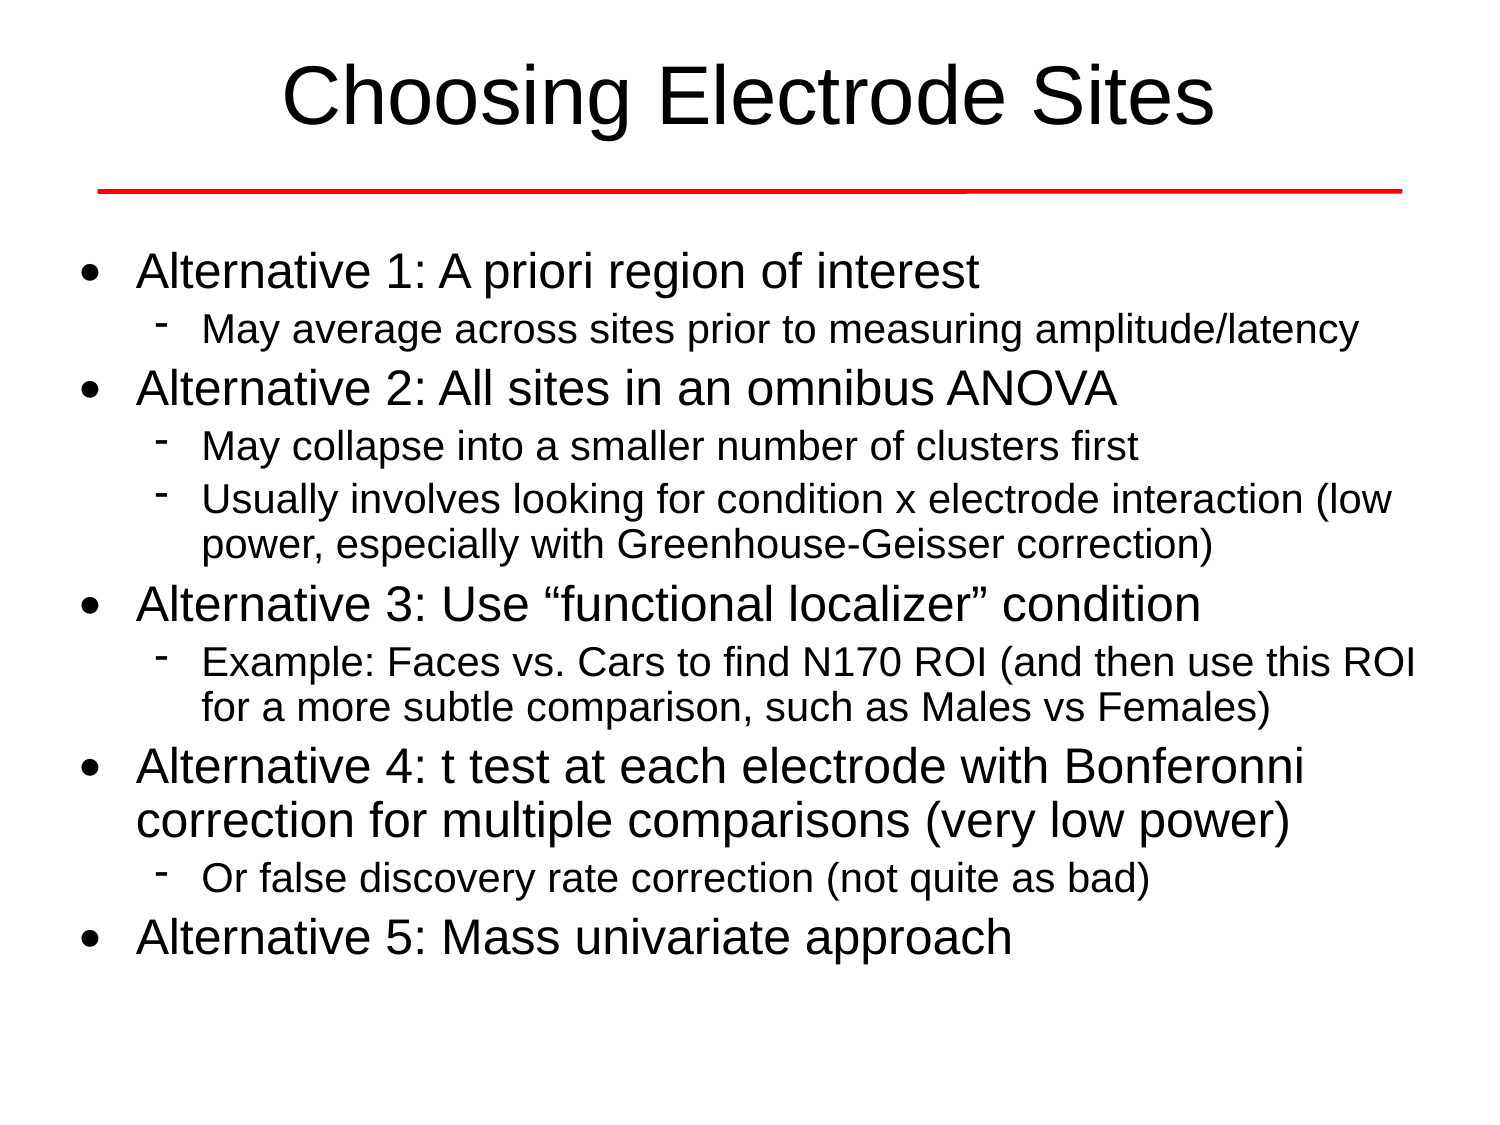

# Choosing Electrode Sites
Alternative 1: A priori region of interest
May average across sites prior to measuring amplitude/latency
Alternative 2: All sites in an omnibus ANOVA
May collapse into a smaller number of clusters first
Usually involves looking for condition x electrode interaction (low power, especially with Greenhouse-Geisser correction)
Alternative 3: Use “functional localizer” condition
Example: Faces vs. Cars to find N170 ROI (and then use this ROI for a more subtle comparison, such as Males vs Females)
Alternative 4: t test at each electrode with Bonferonni correction for multiple comparisons (very low power)
Or false discovery rate correction (not quite as bad)
Alternative 5: Mass univariate approach